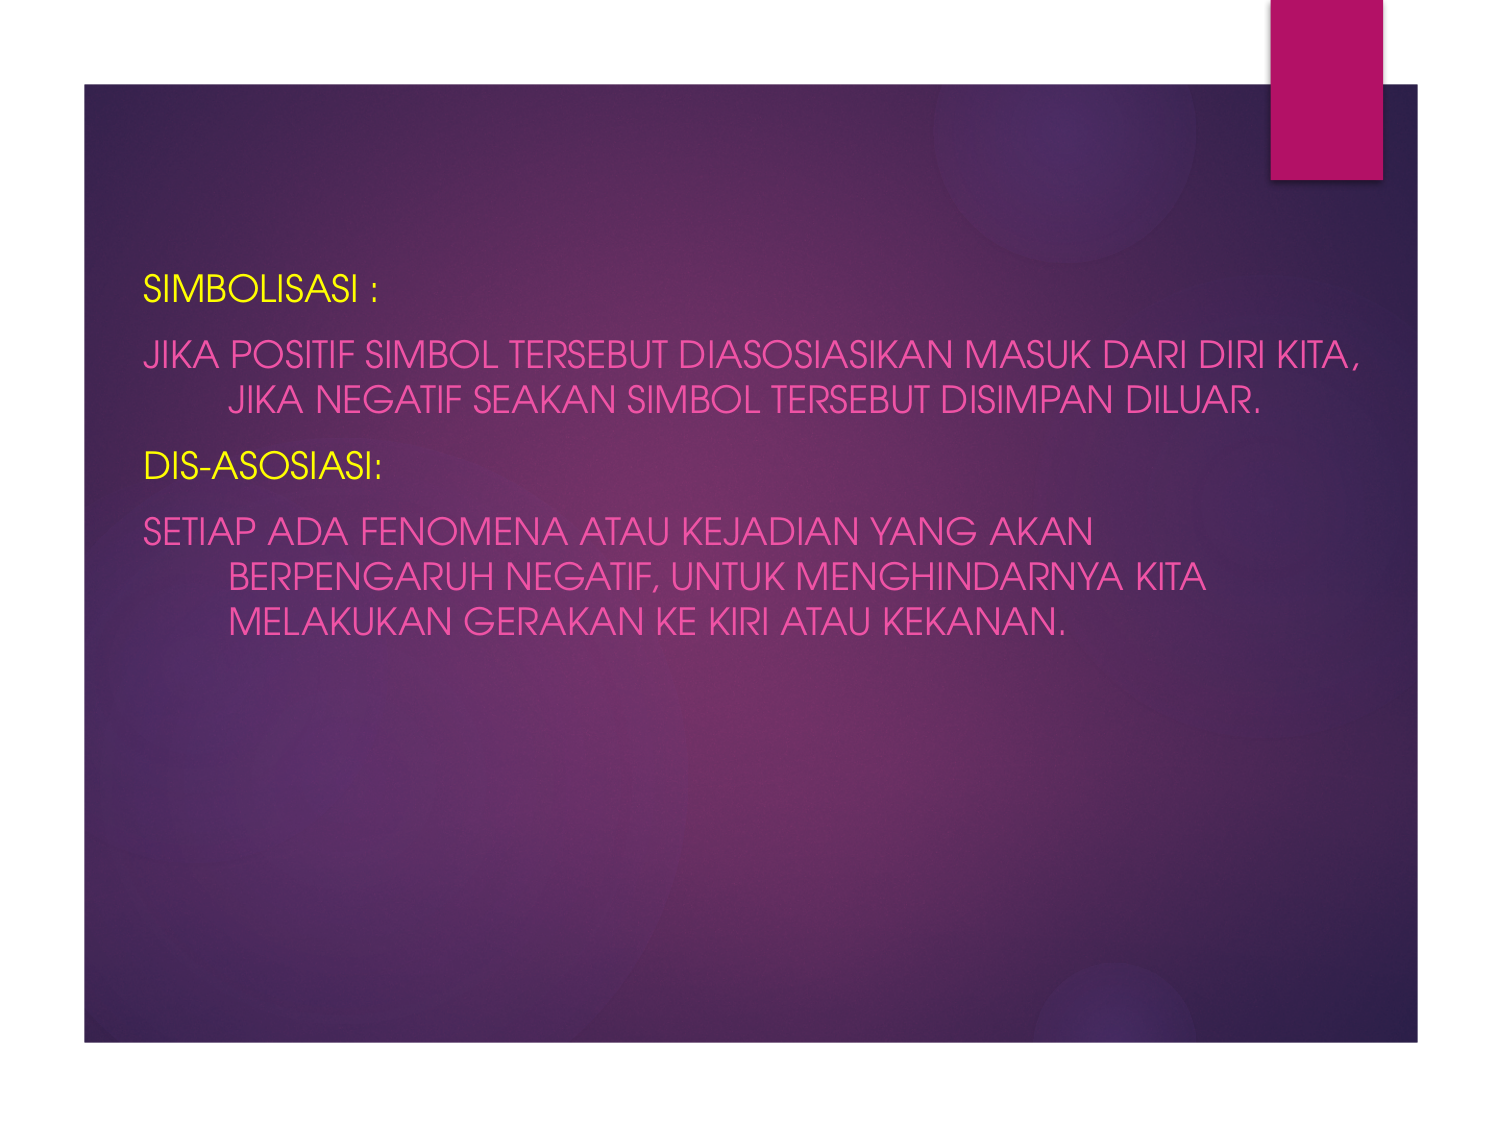

#
Simbolisasi :
Jika positif simbol tersebut diasosiasikan masuk dari diri kita, jika negatif seakan simbol tersebut disimpan diluar.
Dis-Asosiasi:
Setiap ada fenomena atau kejadian yang akan berpengaruh negatif, untuk menghindarnya kita melakukan gerakan ke kiri atau kekanan.